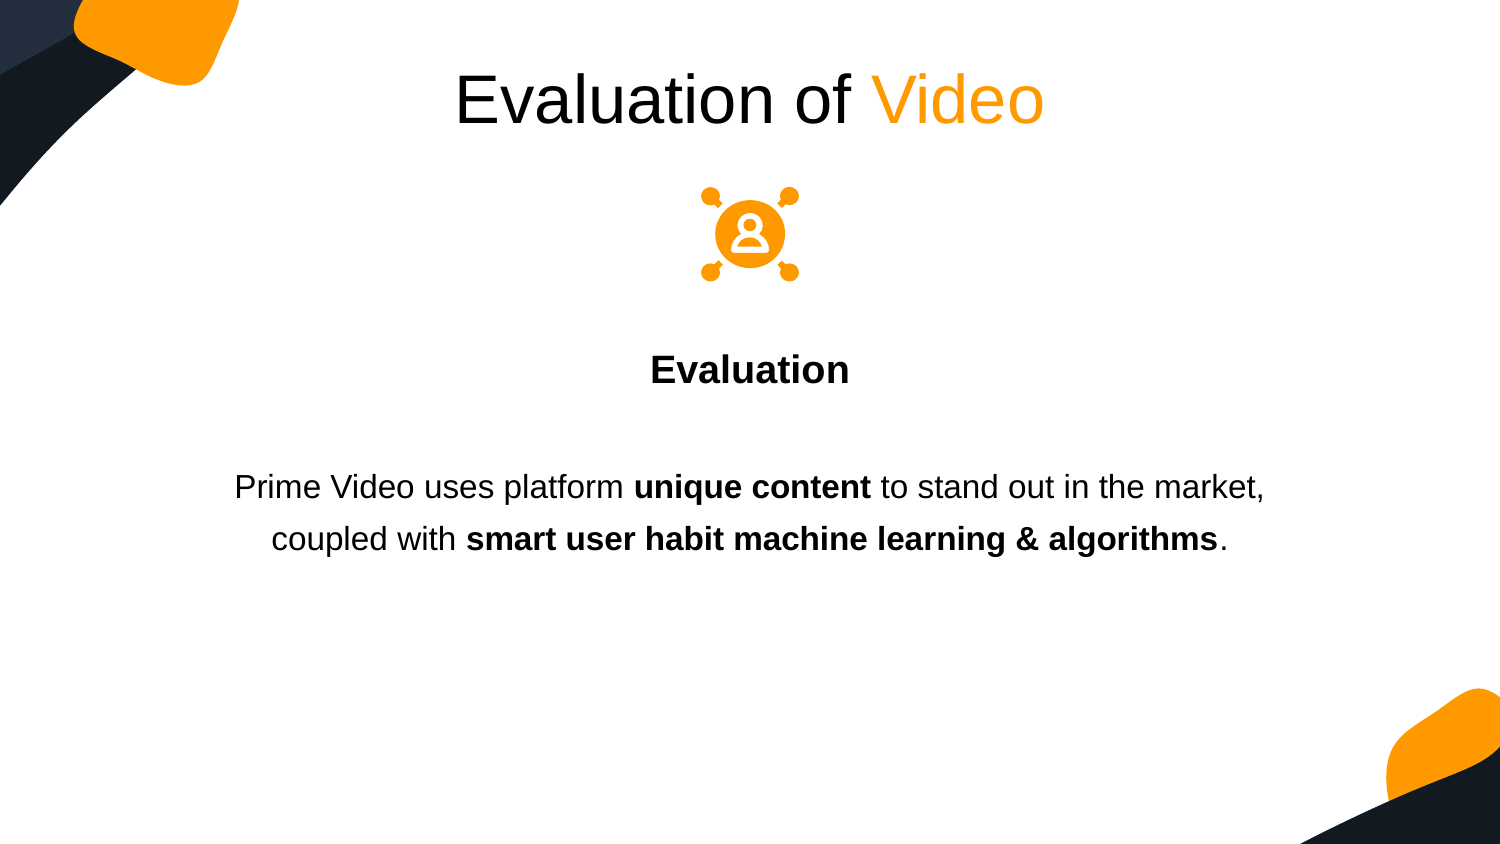

Evaluation of Video

Evaluation

Prime Video uses platform unique content to stand out in the market, coupled with smart user habit machine learning & algorithms.